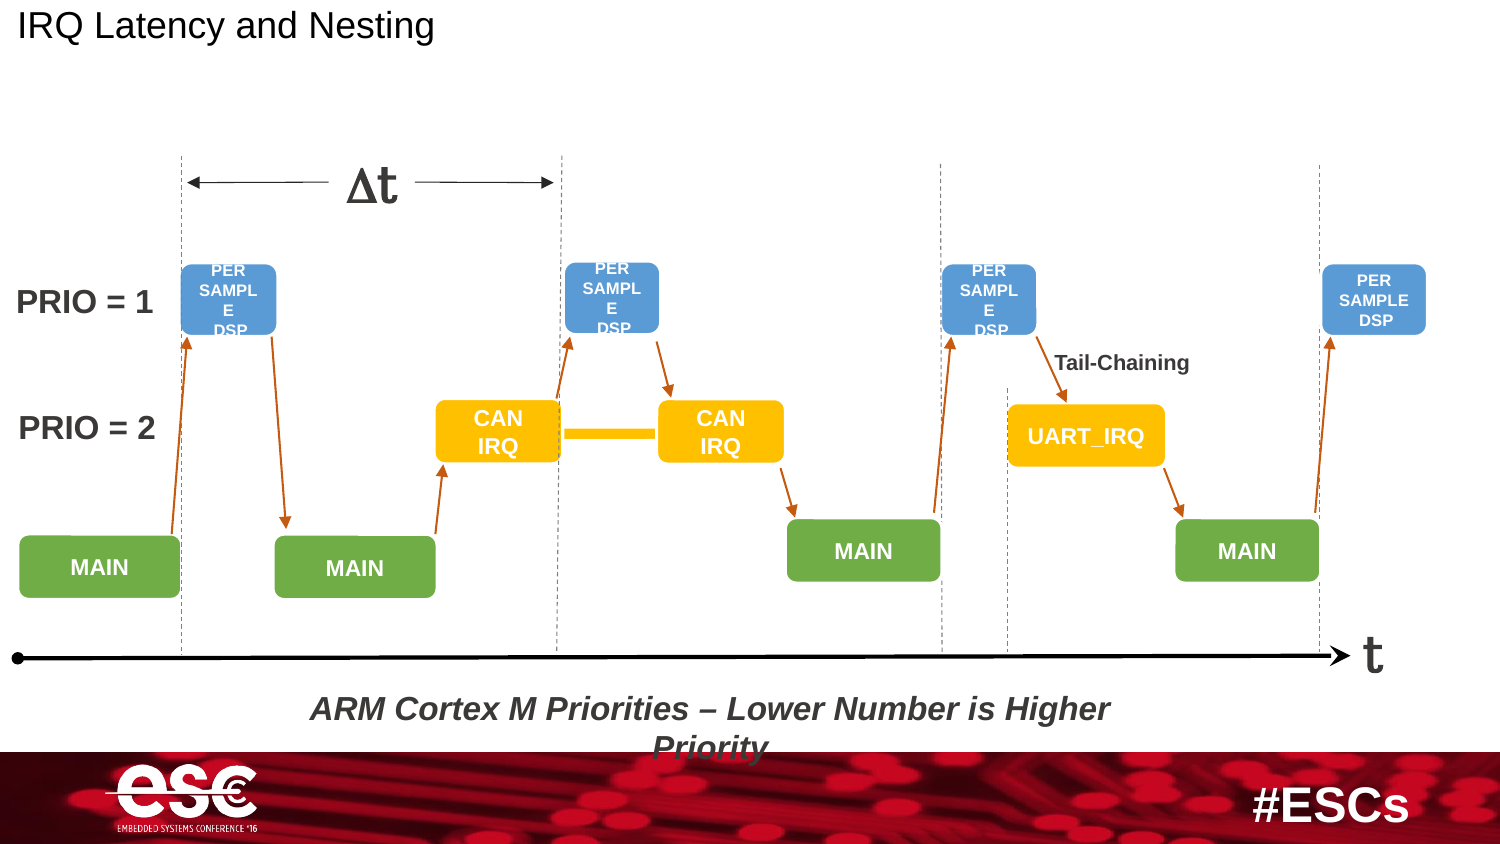

IRQ Latency and Nesting

Δt
PER SAMPLE
 DSP
PER SAMPLE
 DSP
PER SAMPLE
 DSP
PER SAMPLE
 DSP
PRIO = 1
Tail-Chaining
PRIO = 2
CAN IRQ
CAN IRQ
UART_IRQ

MAIN
MAIN
MAIN
MAIN
t
ARM Cortex M Priorities – Lower Number is Higher Priority